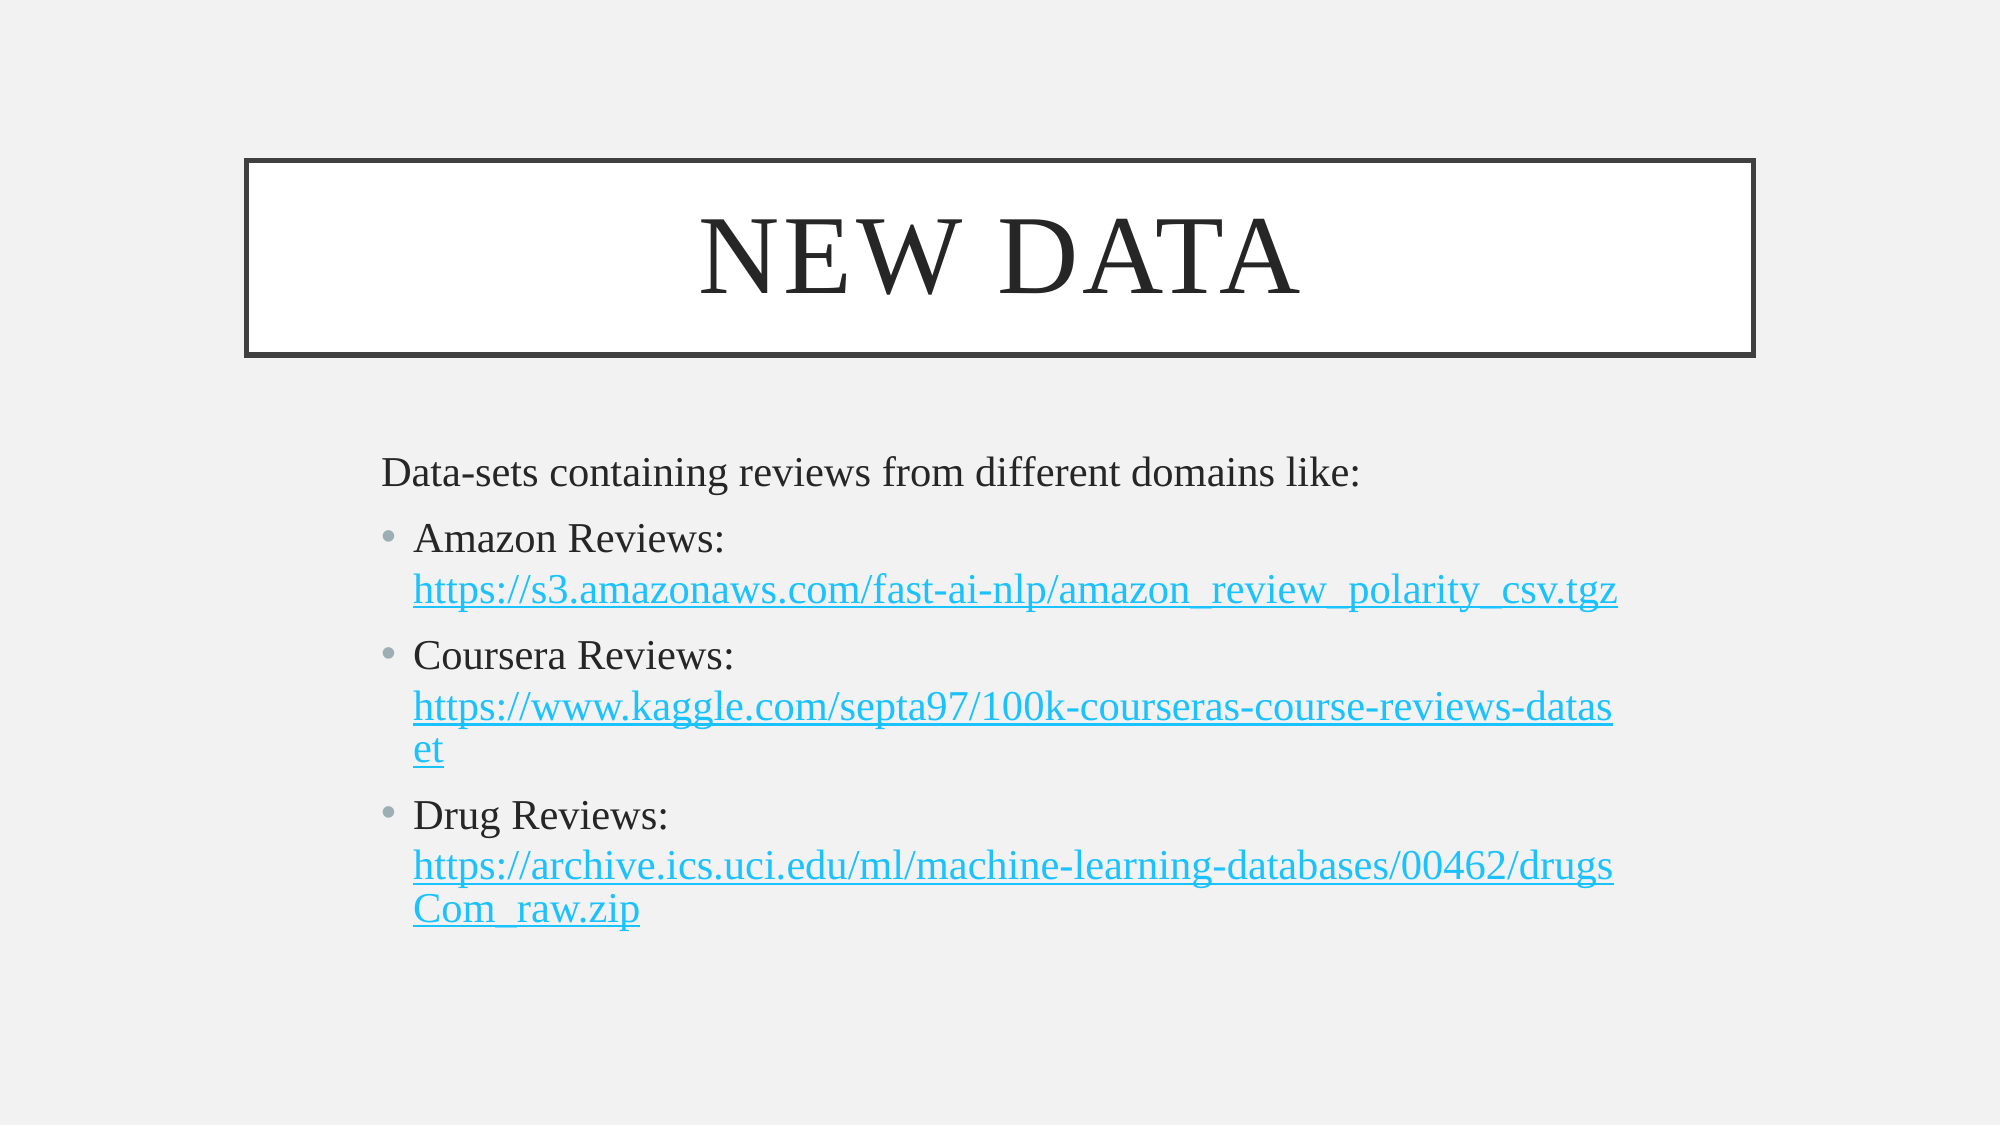

# NEW DATA
Data-sets containing reviews from different domains like:
Amazon Reviews: https://s3.amazonaws.com/fast-ai-nlp/amazon_review_polarity_csv.tgz
Coursera Reviews: https://www.kaggle.com/septa97/100k-courseras-course-reviews-dataset
Drug Reviews: https://archive.ics.uci.edu/ml/machine-learning-databases/00462/drugsCom_raw.zip